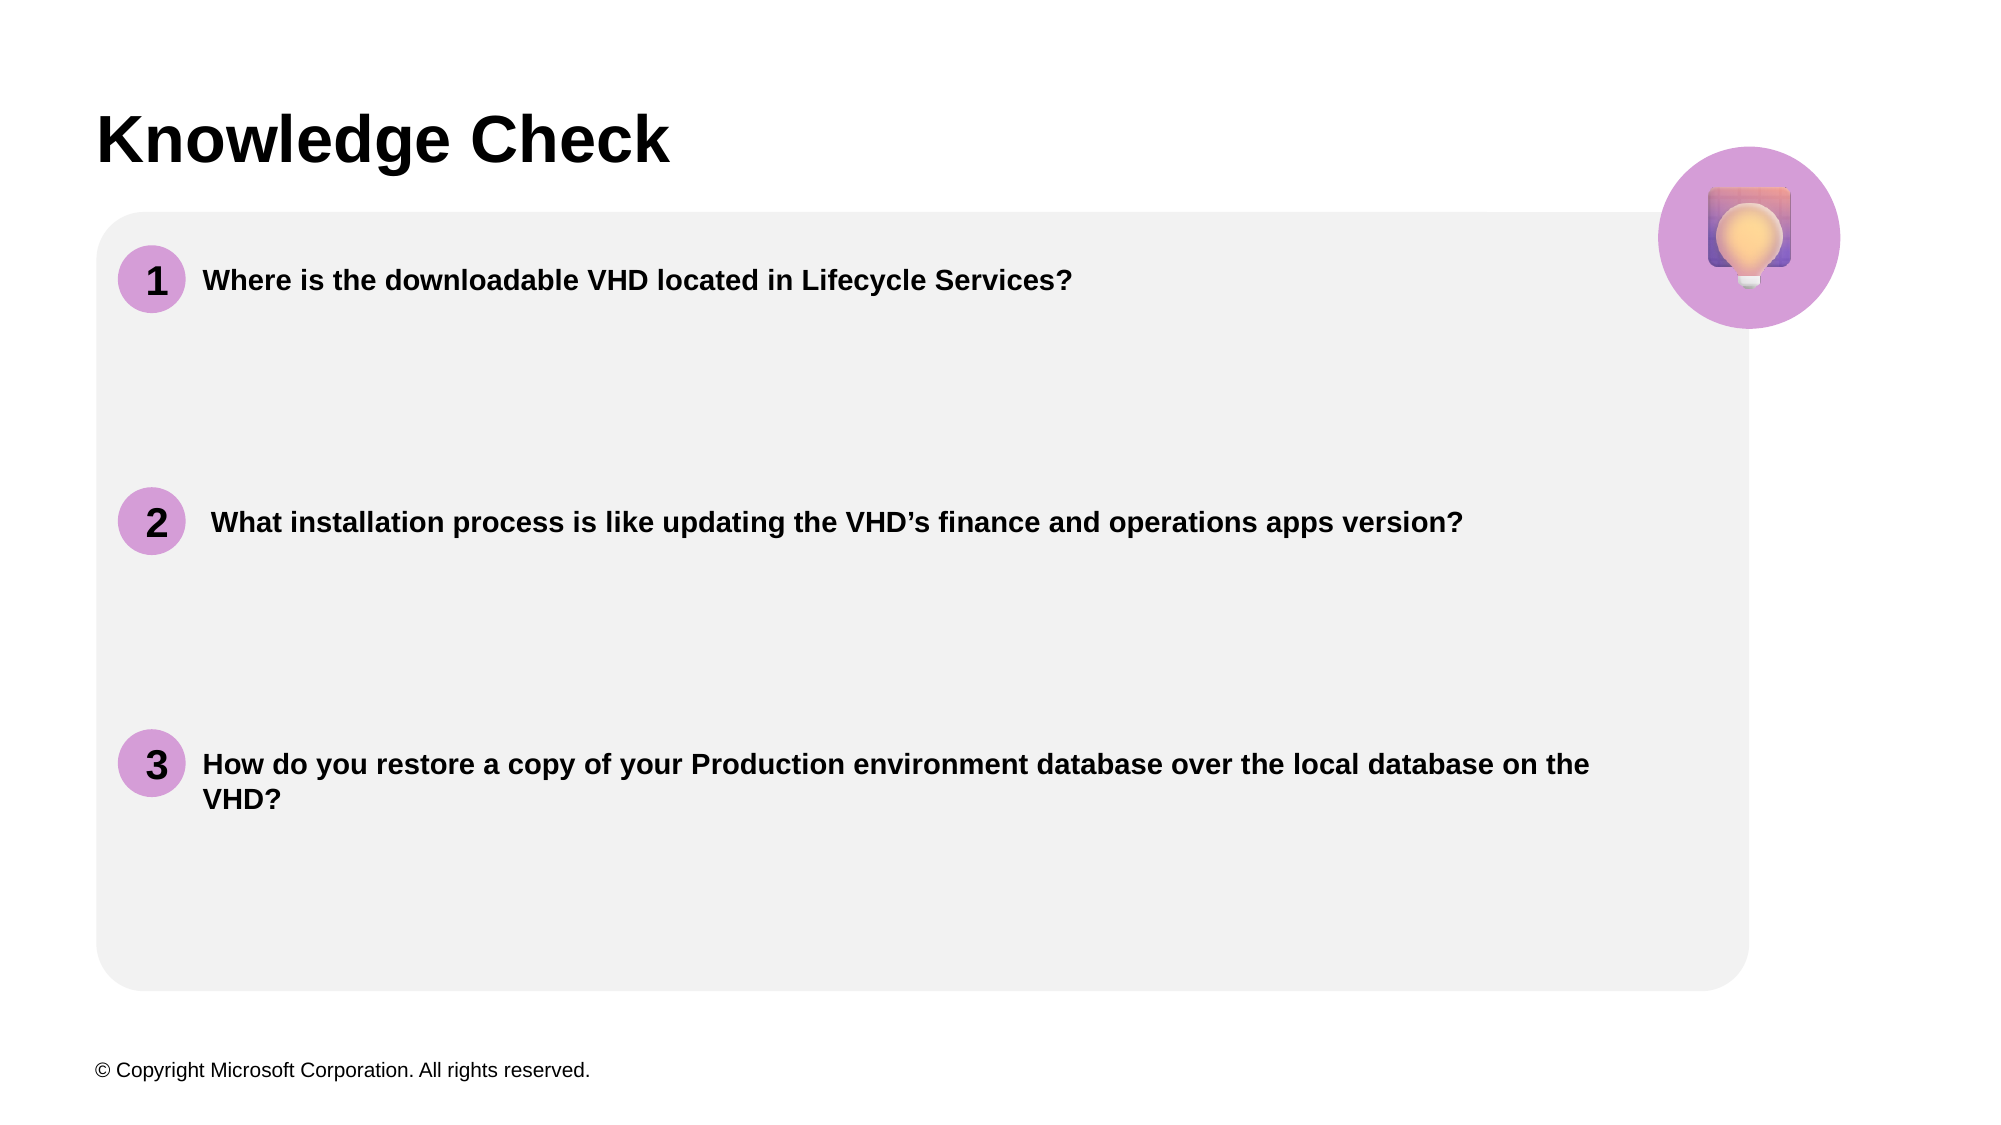

# Knowledge Check
1
Where is the downloadable VHD located in Lifecycle Services?
2
 What installation process is like updating the VHD’s finance and operations apps version?
3
How do you restore a copy of your Production environment database over the local database on the VHD?